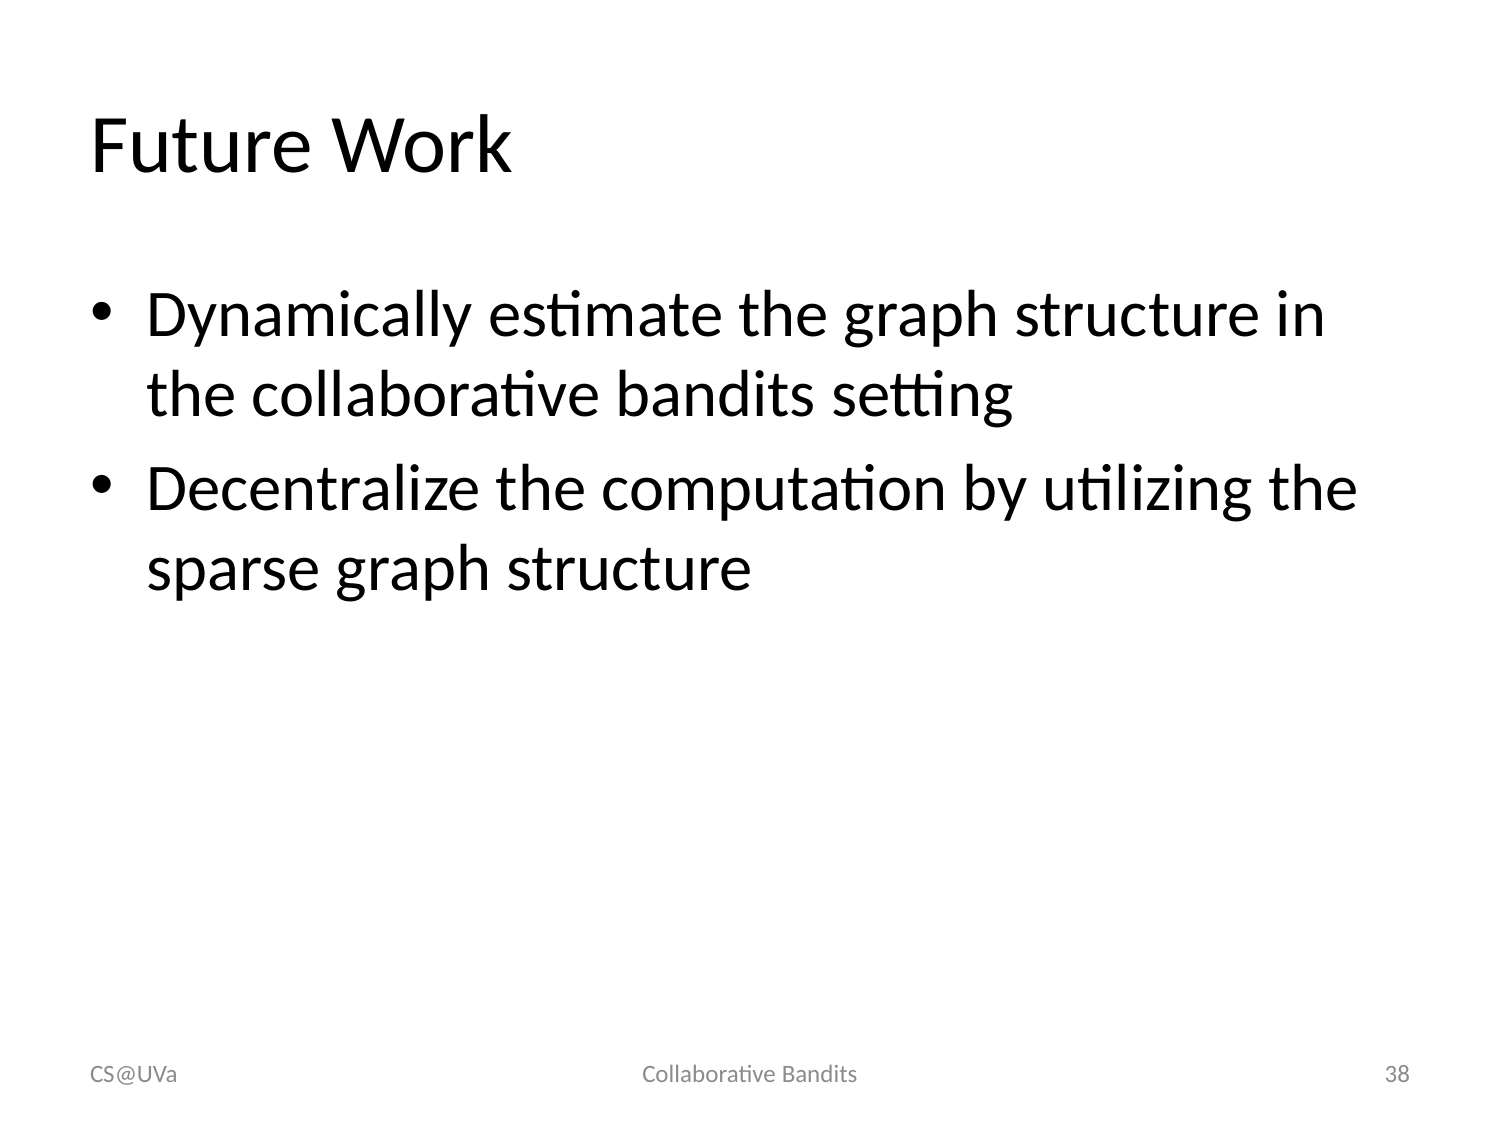

# Future Work
Dynamically estimate the graph structure in the collaborative bandits setting
Decentralize the computation by utilizing the sparse graph structure
CS@UVa
Collaborative Bandits
38